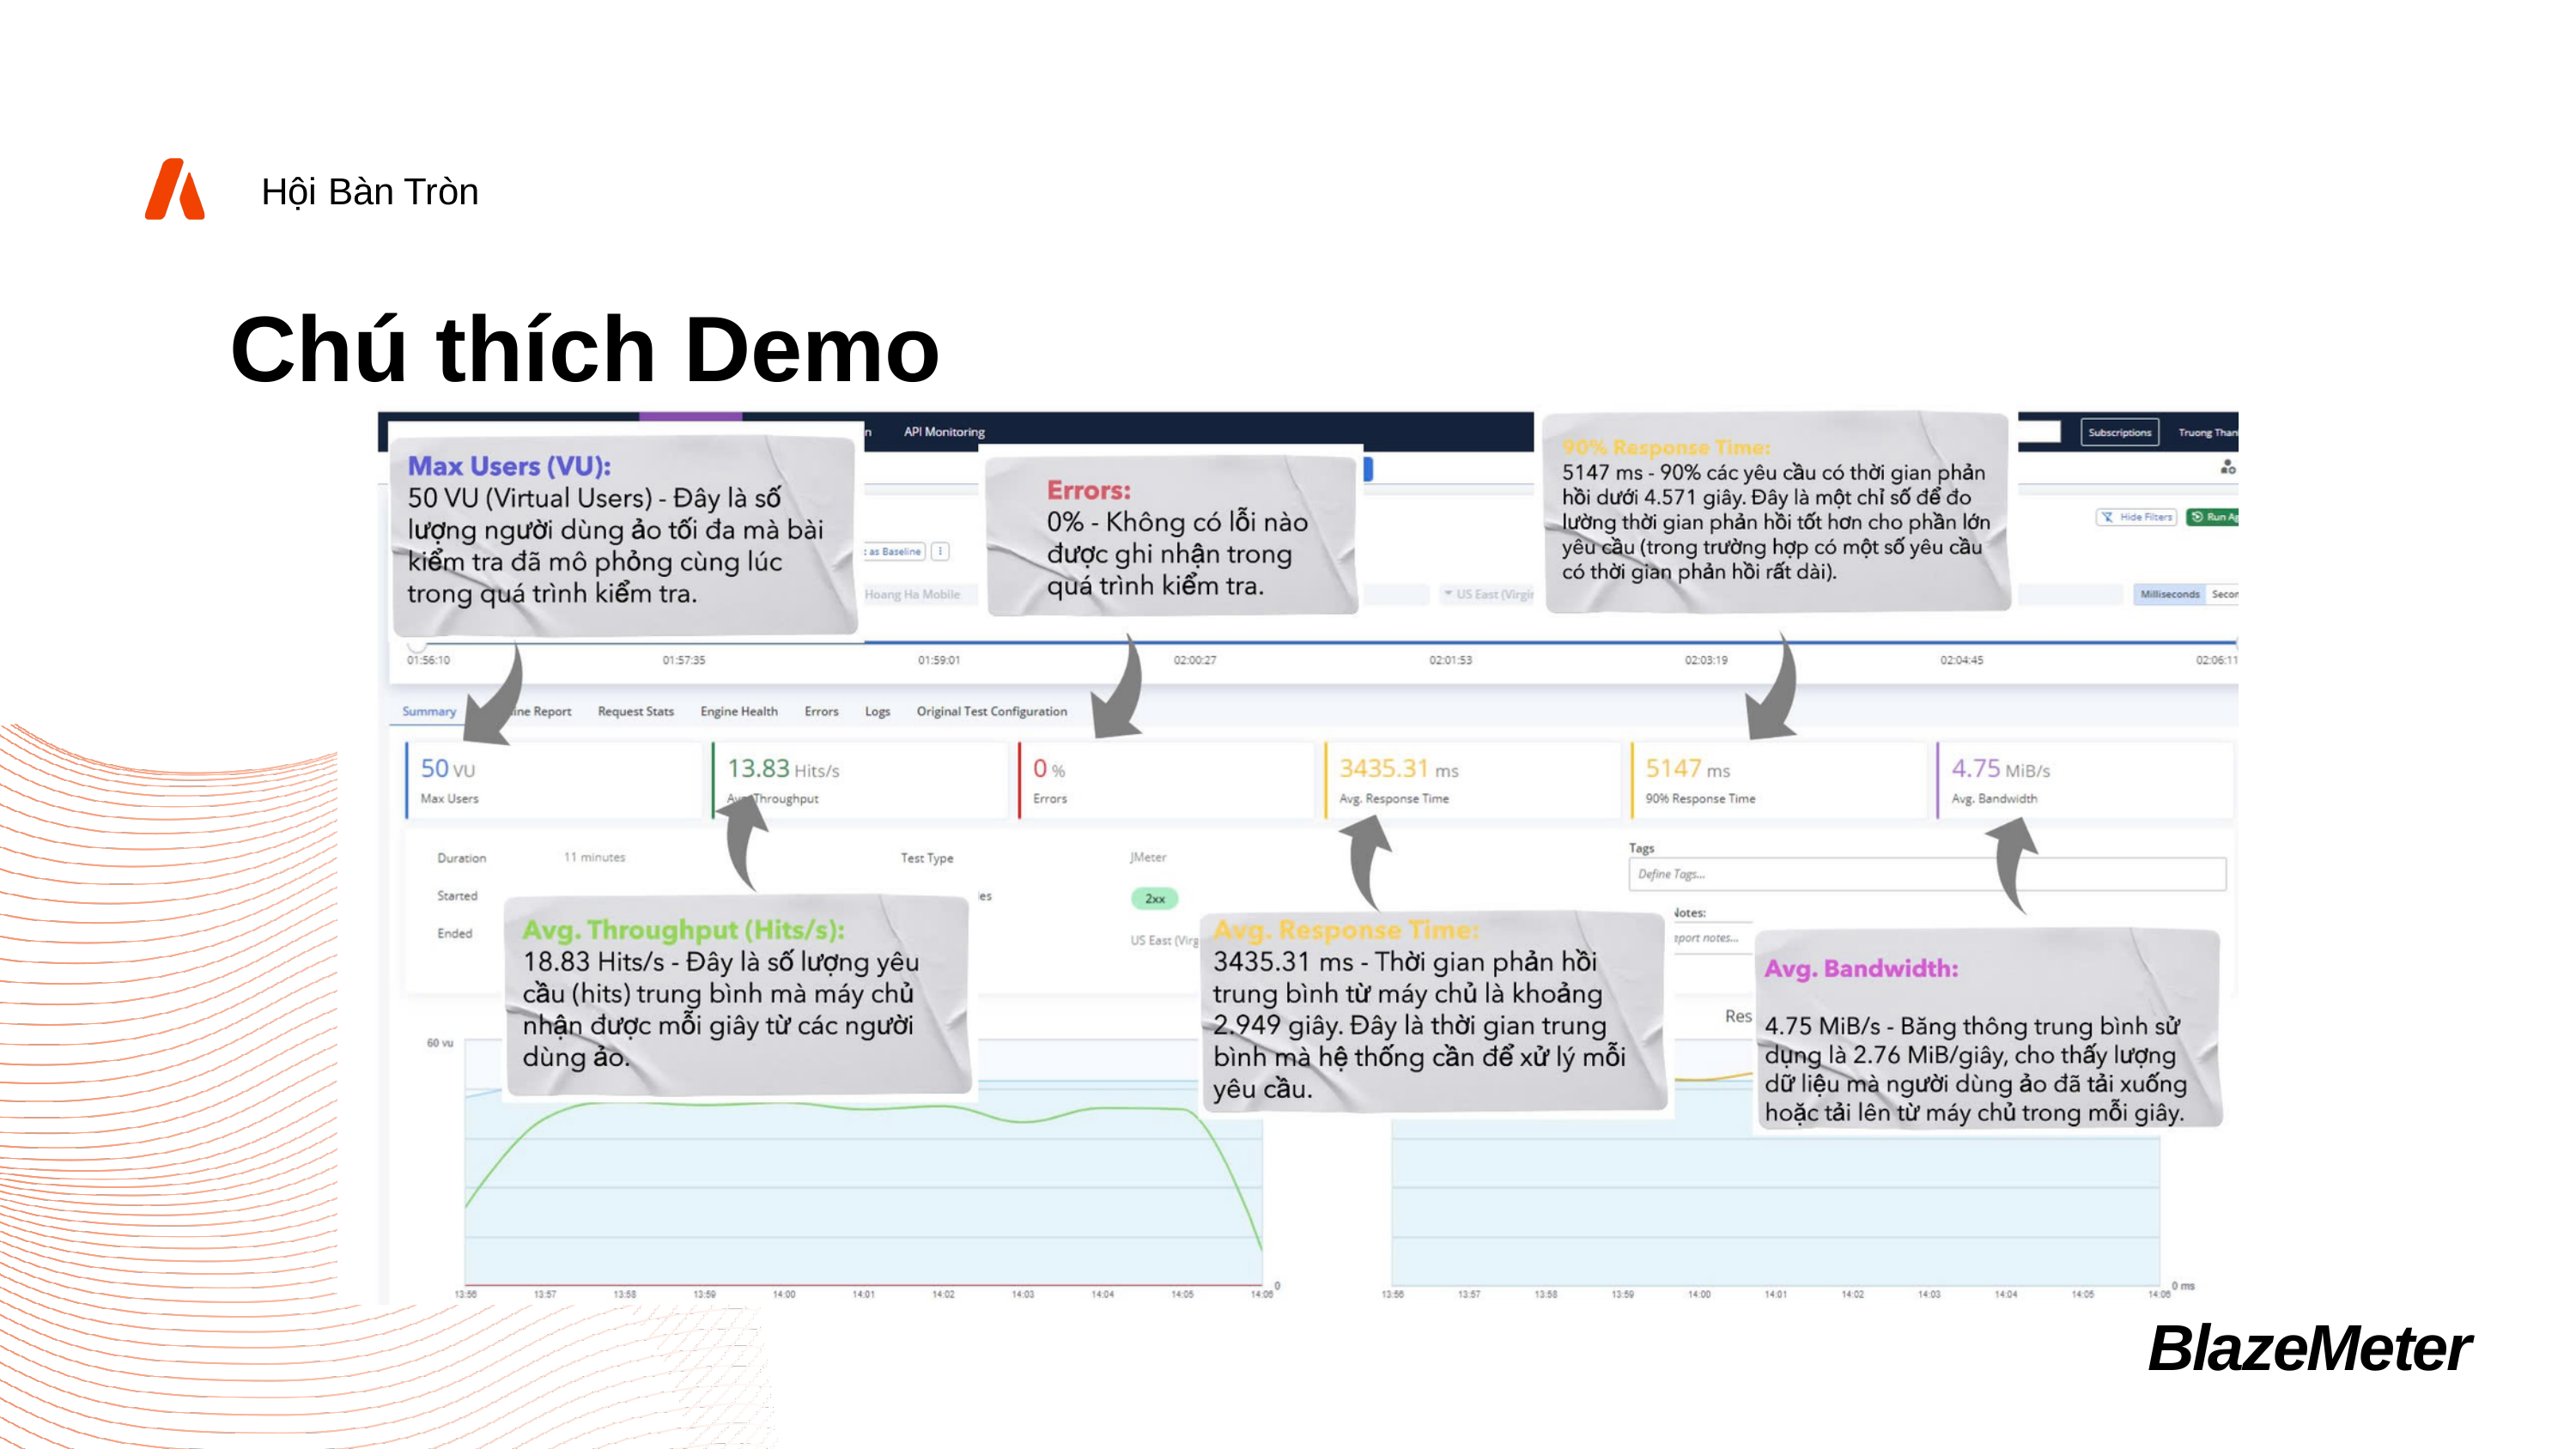

Hội Bàn Tròn
Chú thích Demo

BlazeMeter